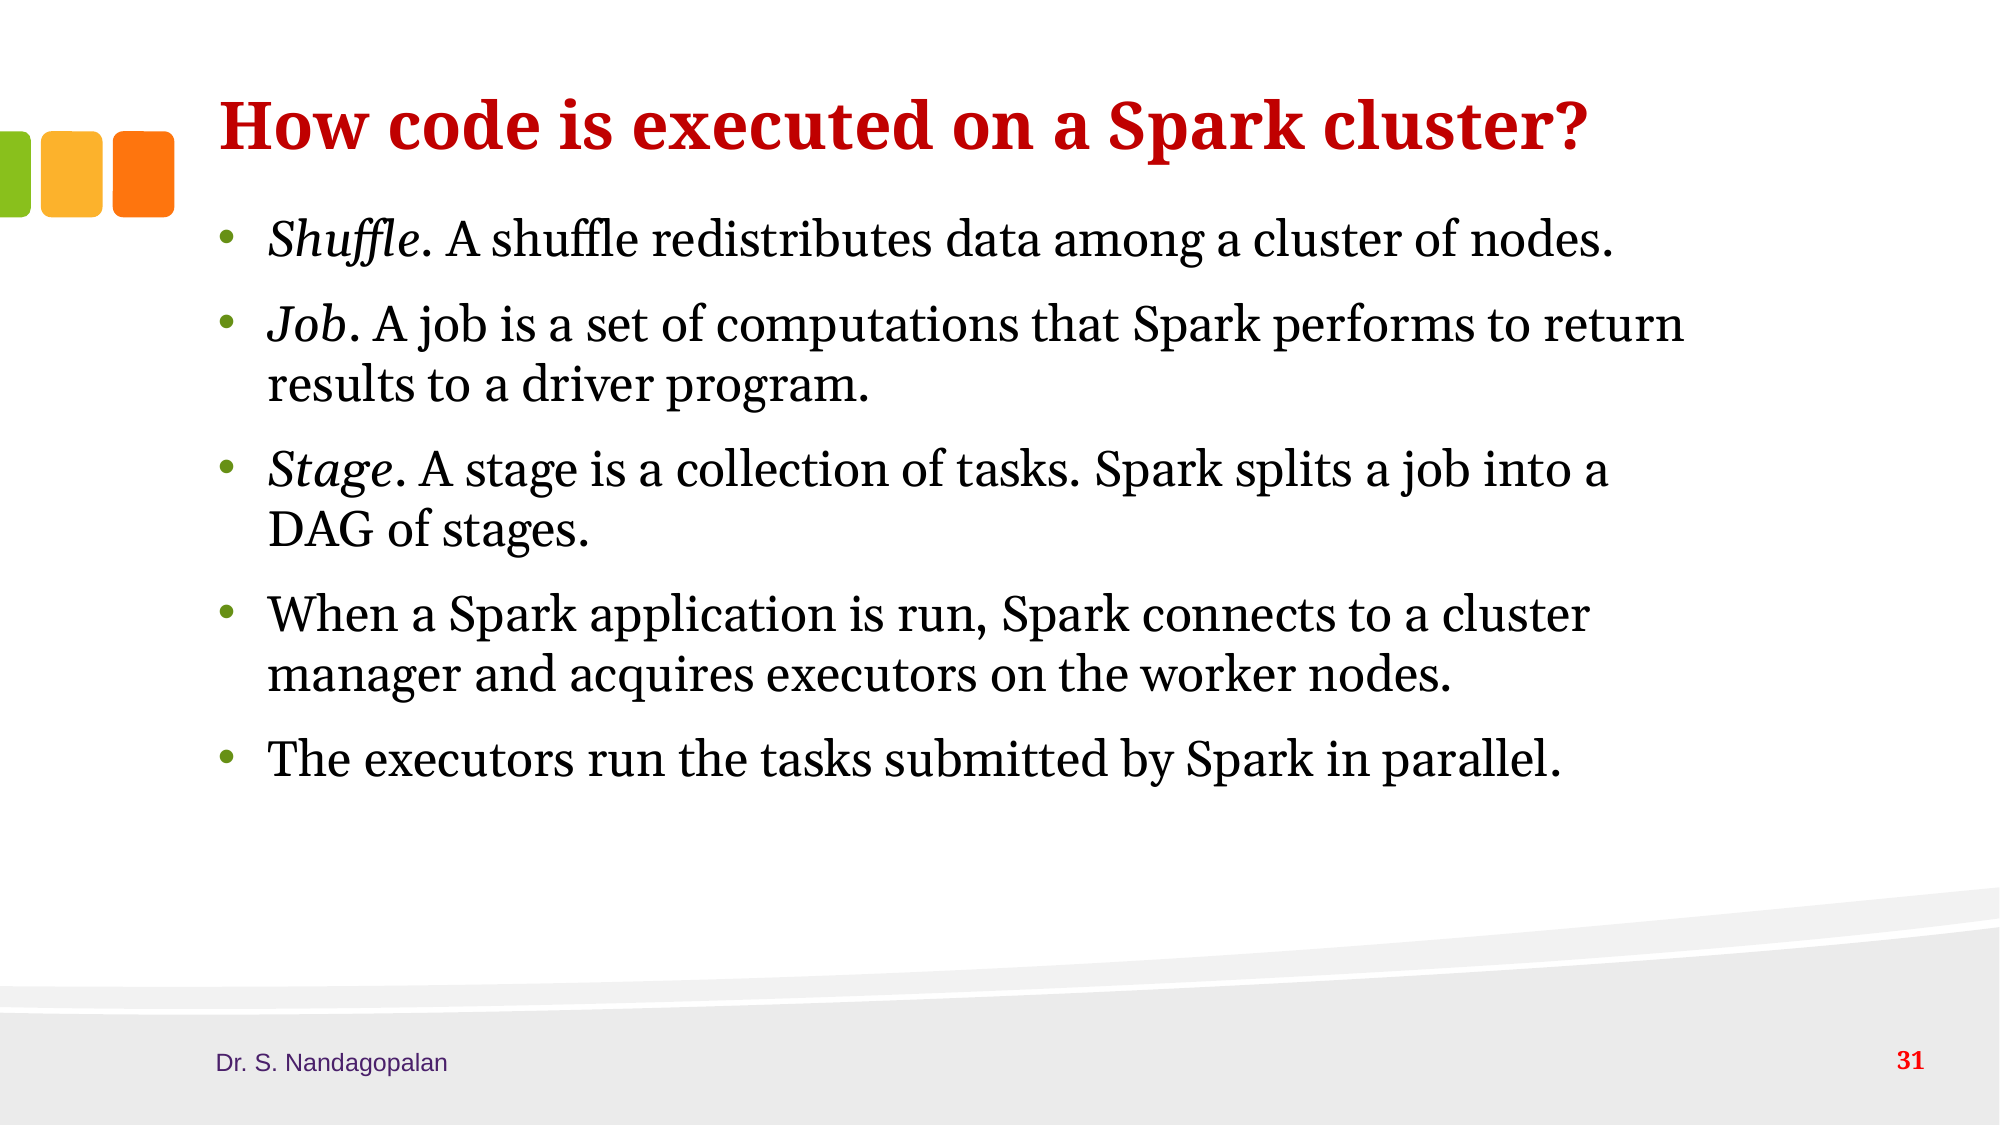

# How code is executed on a Spark cluster?
Shuffle. A shuffle redistributes data among a cluster of nodes.
Job. A job is a set of computations that Spark performs to return results to a driver program.
Stage. A stage is a collection of tasks. Spark splits a job into a DAG of stages.
When a Spark application is run, Spark connects to a cluster manager and acquires executors on the worker nodes.
The executors run the tasks submitted by Spark in parallel.
Dr. S. Nandagopalan
31